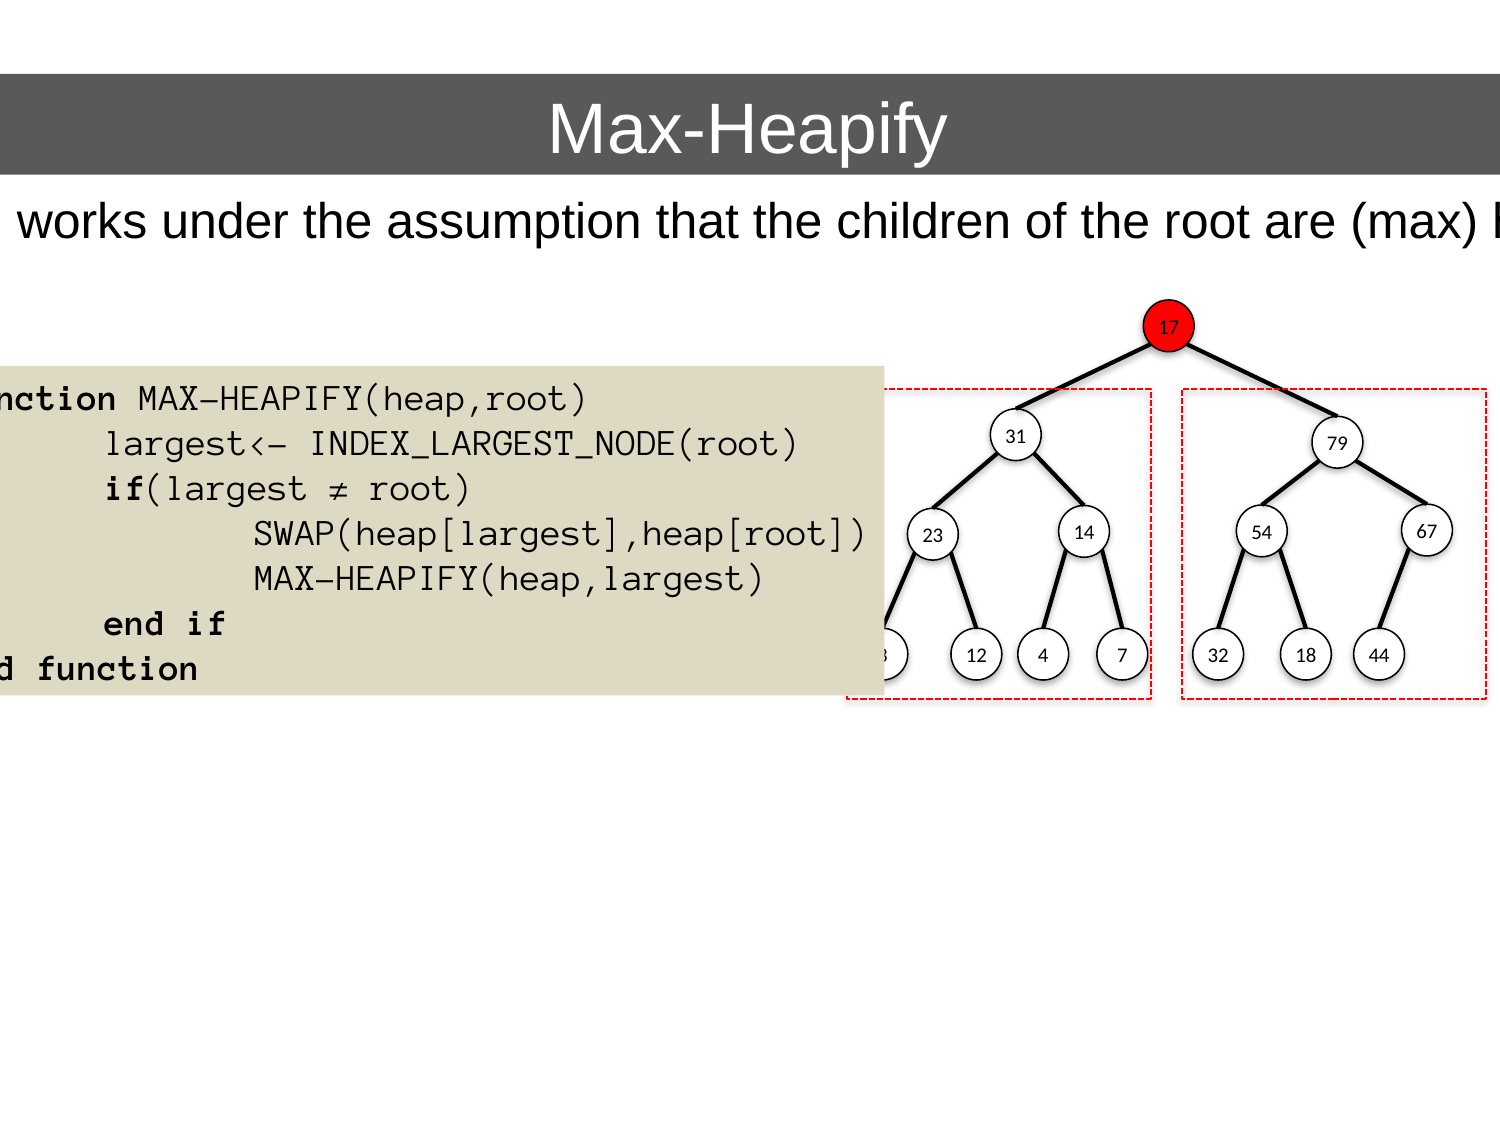

Max-Heapify
The function works under the assumption that the children of the root are (max) heaps.
17

31
79
67
54
14
23
3
12
4
7
32
18
44
function MAX-HEAPIFY(heap,root)
	largest<- INDEX_LARGEST_NODE(root)
	if(largest ≠ root)
		SWAP(heap[largest],heap[root])
		MAX-HEAPIFY(heap,largest)
	end if
end function